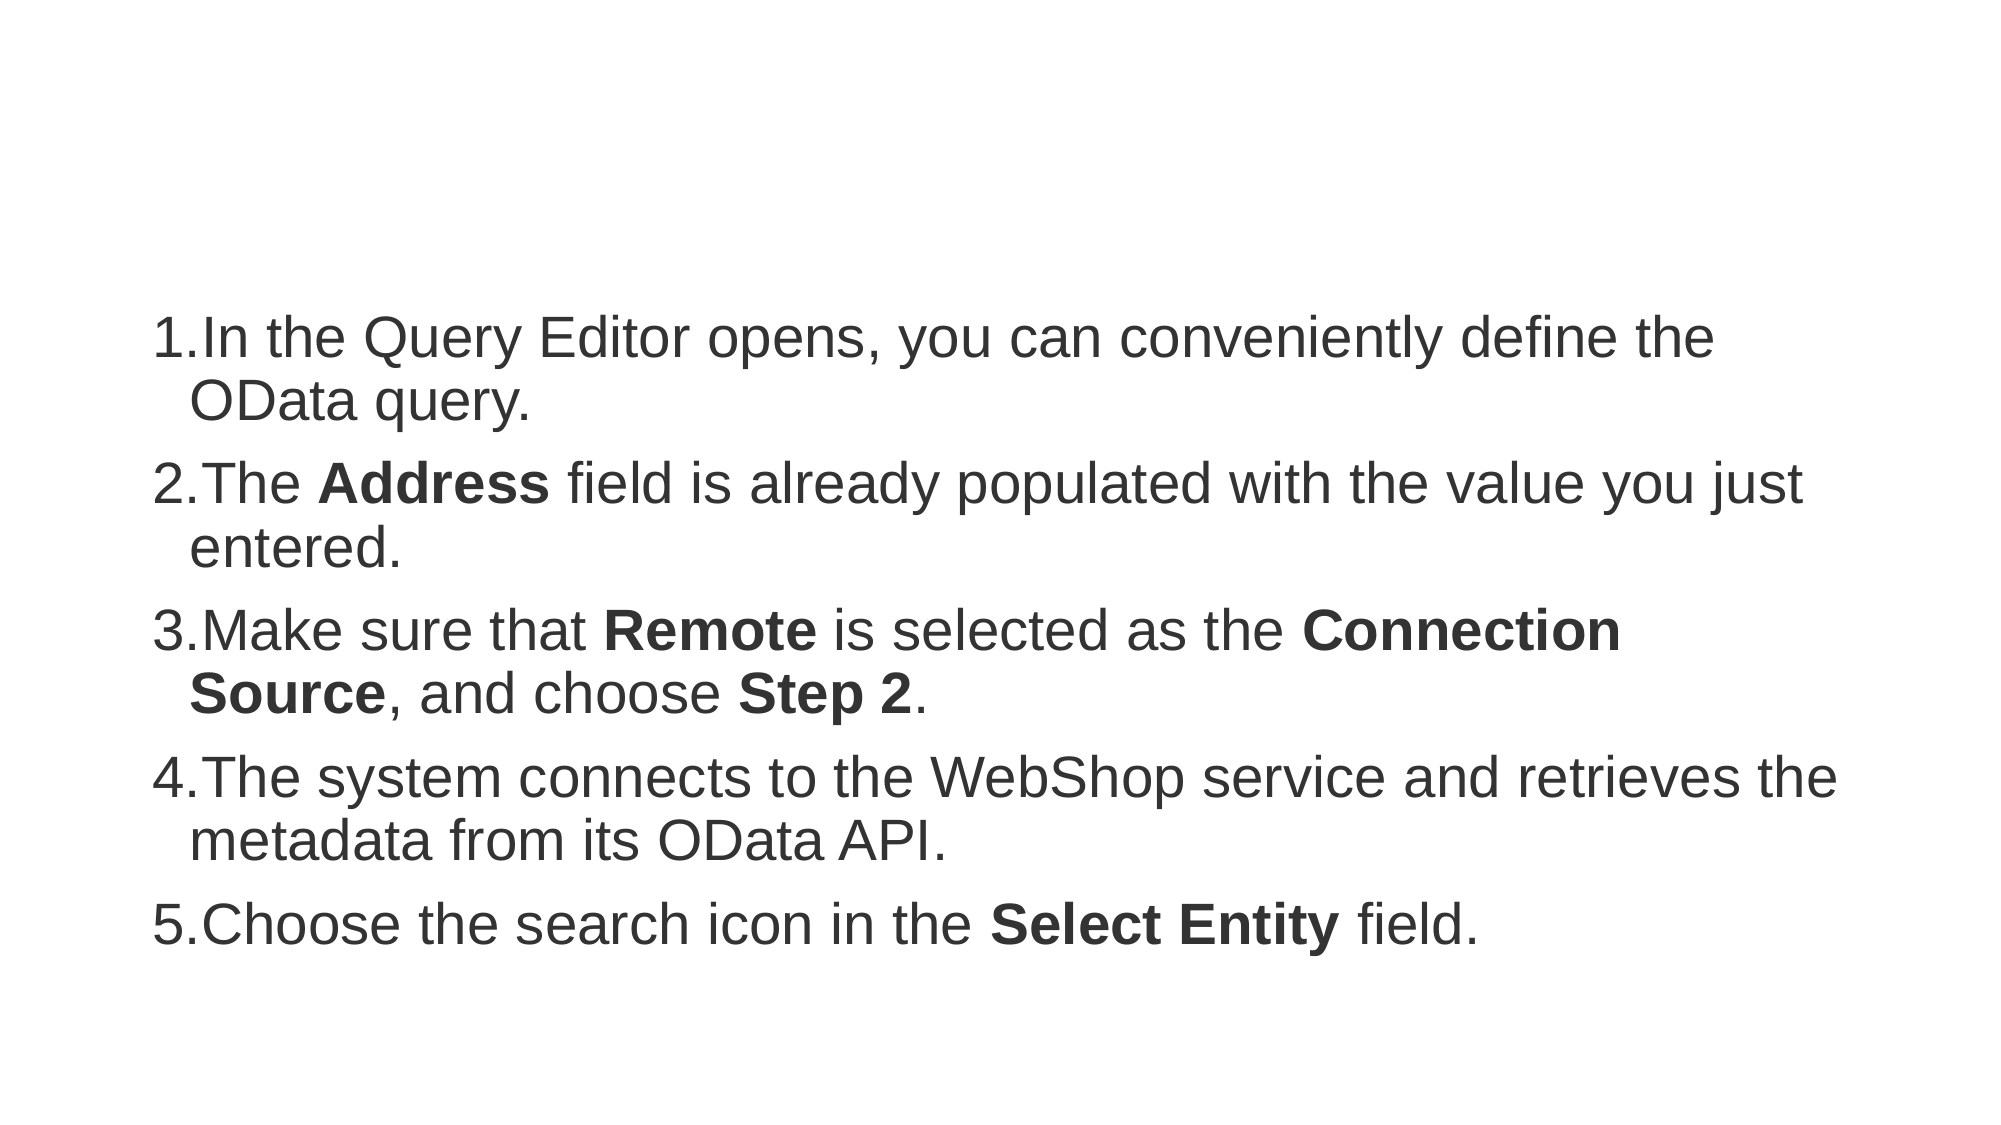

#
In the Query Editor opens, you can conveniently define the OData query.
The Address field is already populated with the value you just entered.
Make sure that Remote is selected as the Connection Source, and choose Step 2.
The system connects to the WebShop service and retrieves the metadata from its OData API.
Choose the search icon in the Select Entity field.